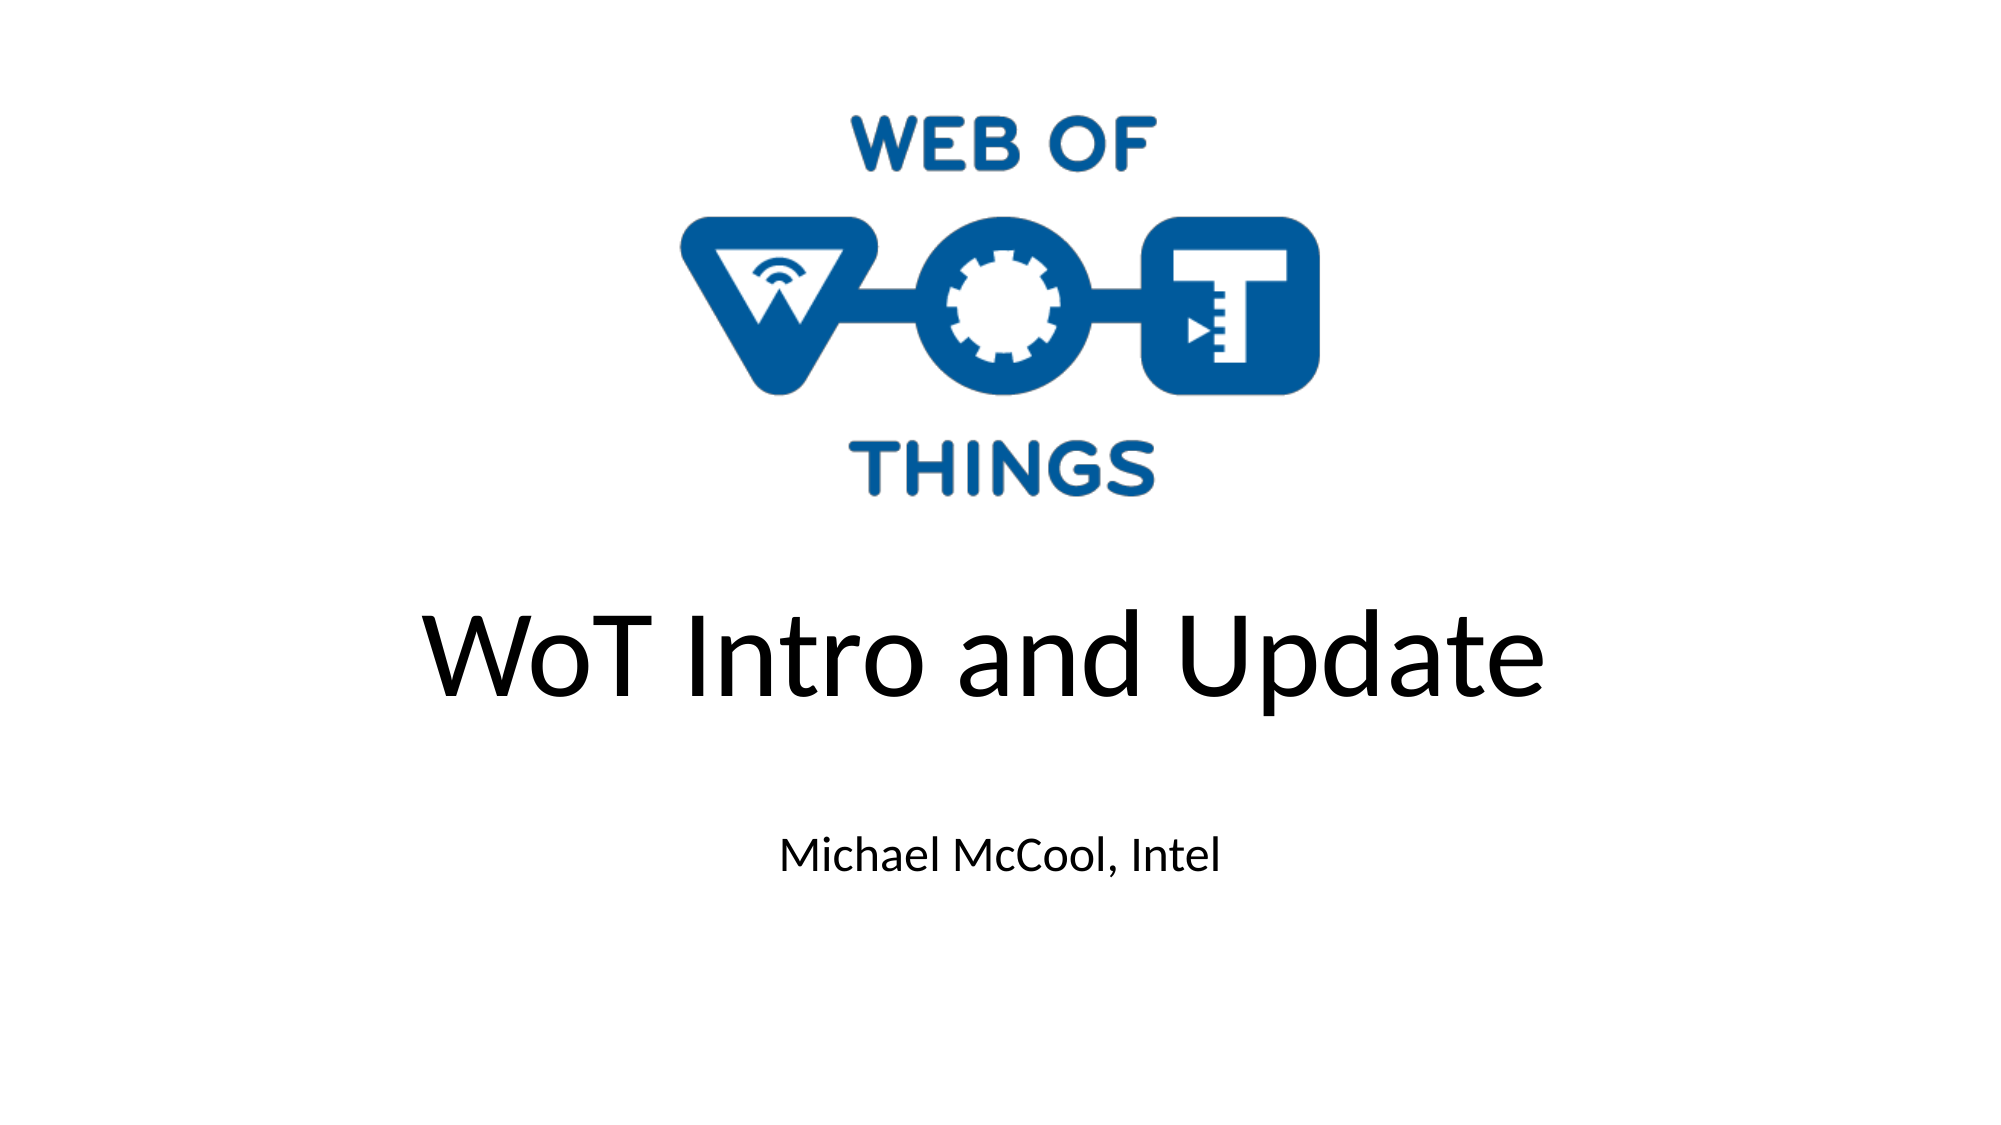

# WoT Intro and Update
Michael McCool, Intel